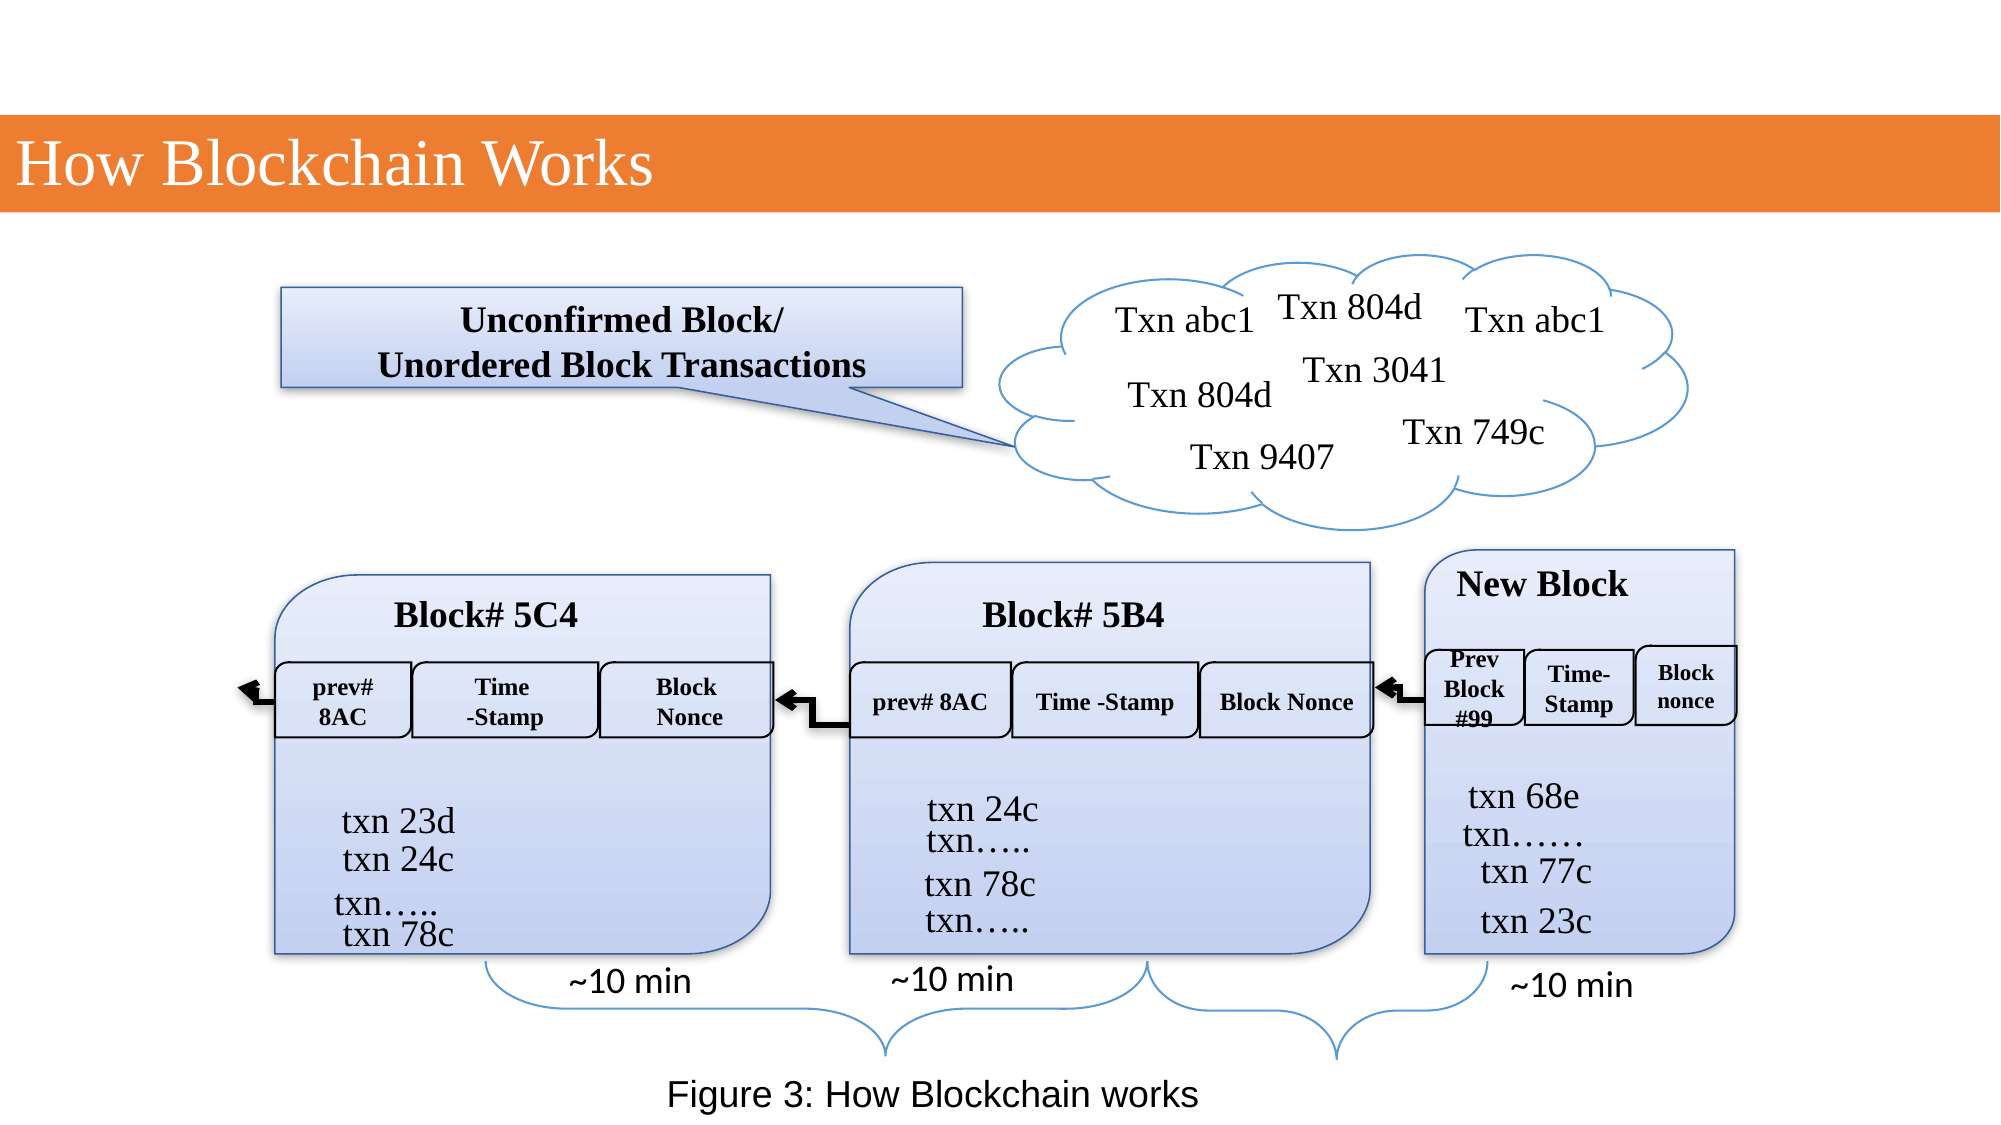

# How Blockchain Works

Txn 804d
Unconfirmed Block/
Unordered Block Transactions

Txn abc1
Txn abc1
Txn 3041
Txn 804d
Txn 749c
Txn 9407
New Block

Block# 5C4
Block# 5B4

Blocknonce
Prev Block#99
Time-
Stamp
prev# 8AC
Time
-Stamp
Block
 Nonce
prev# 8AC
Time -Stamp
Block Nonce

txn 68e
txn 23d
txn 24c
txn……
txn 24c
txn…..
txn 77c

txn 78c
txn…..
txn 23c
txn 78c
txn…..
~10 min
~10 min
~10 min
Figure 3: How Blockchain works